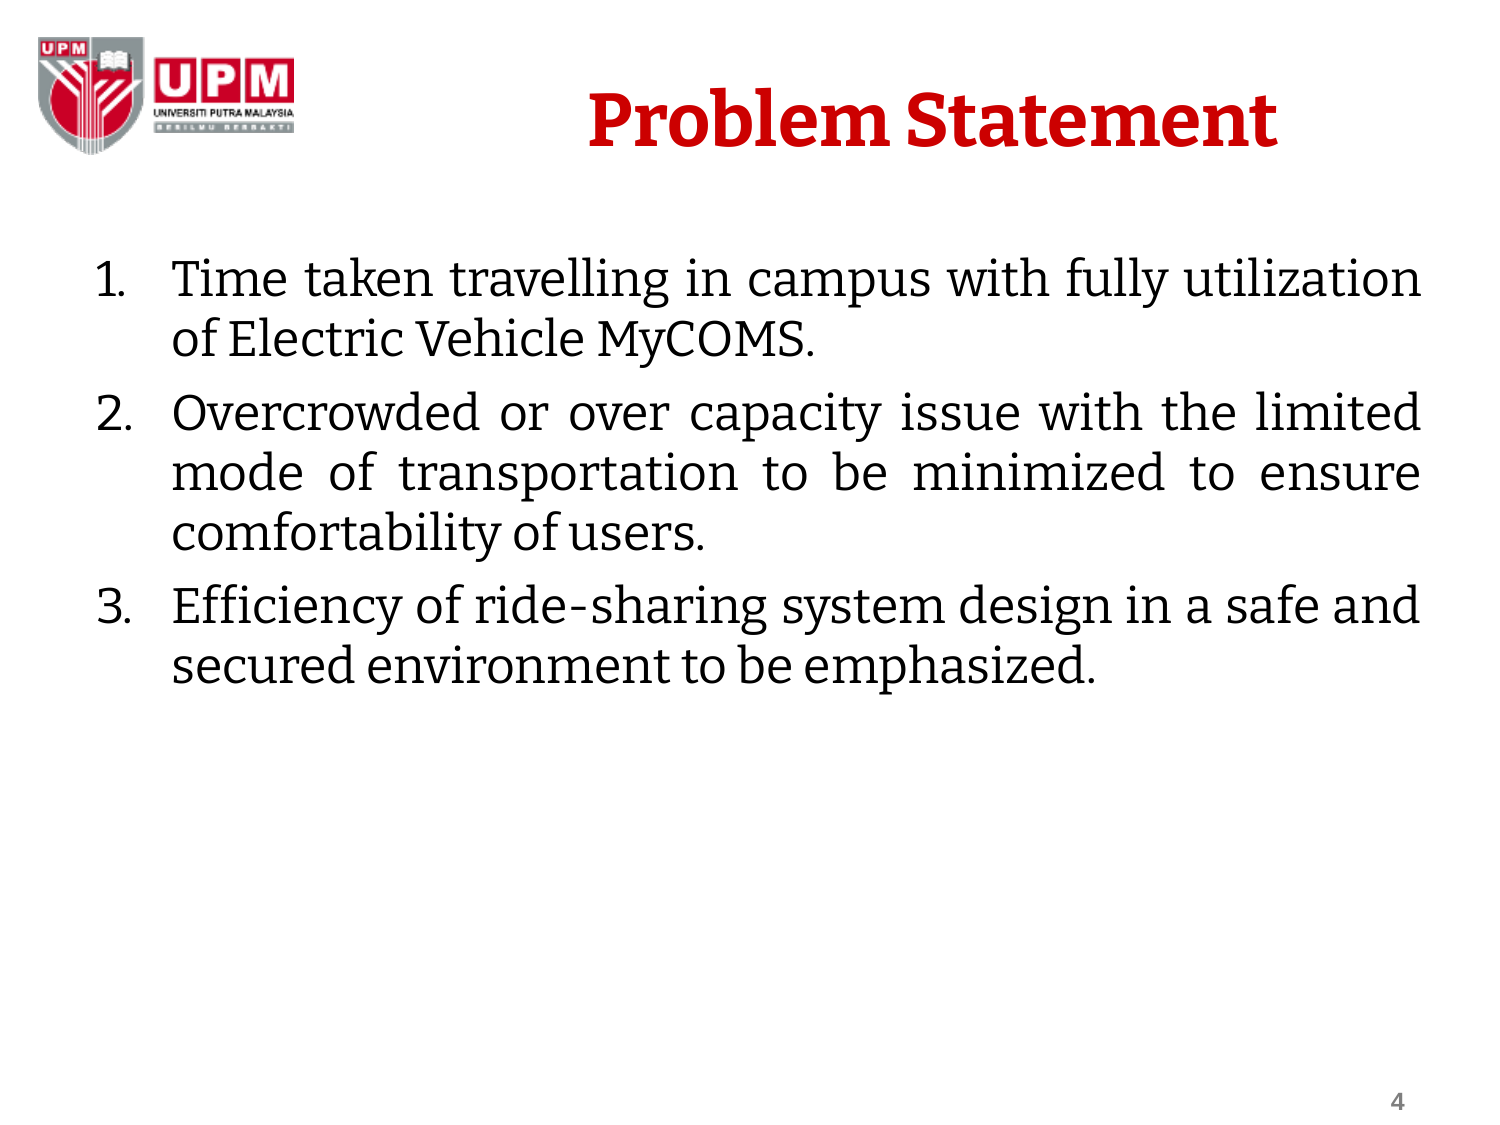

# Problem Statement
Time taken travelling in campus with fully utilization of Electric Vehicle MyCOMS.
Overcrowded or over capacity issue with the limited mode of transportation to be minimized to ensure comfortability of users.
Efficiency of ride-sharing system design in a safe and secured environment to be emphasized.
4